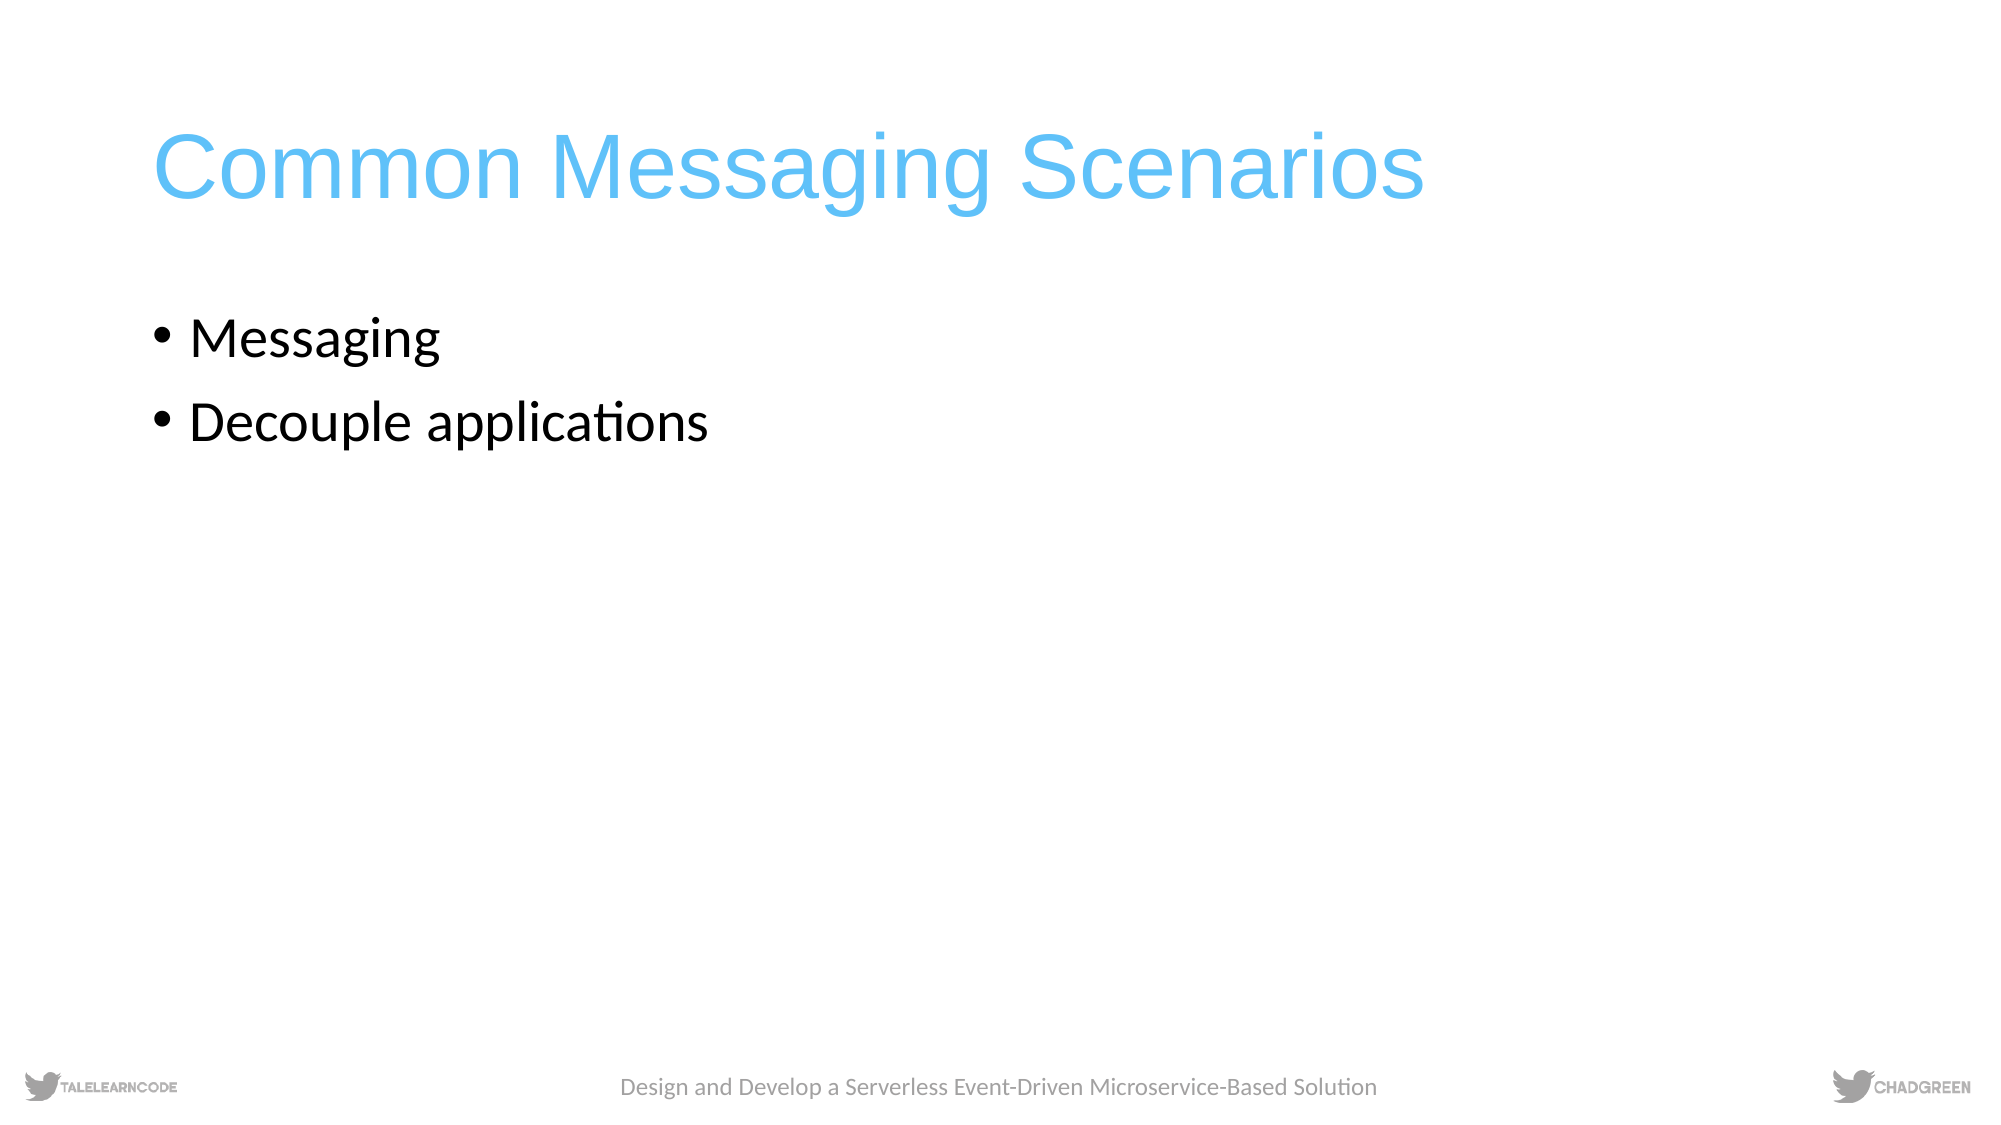

# Common Messaging Scenarios
Messaging
Decouple applications